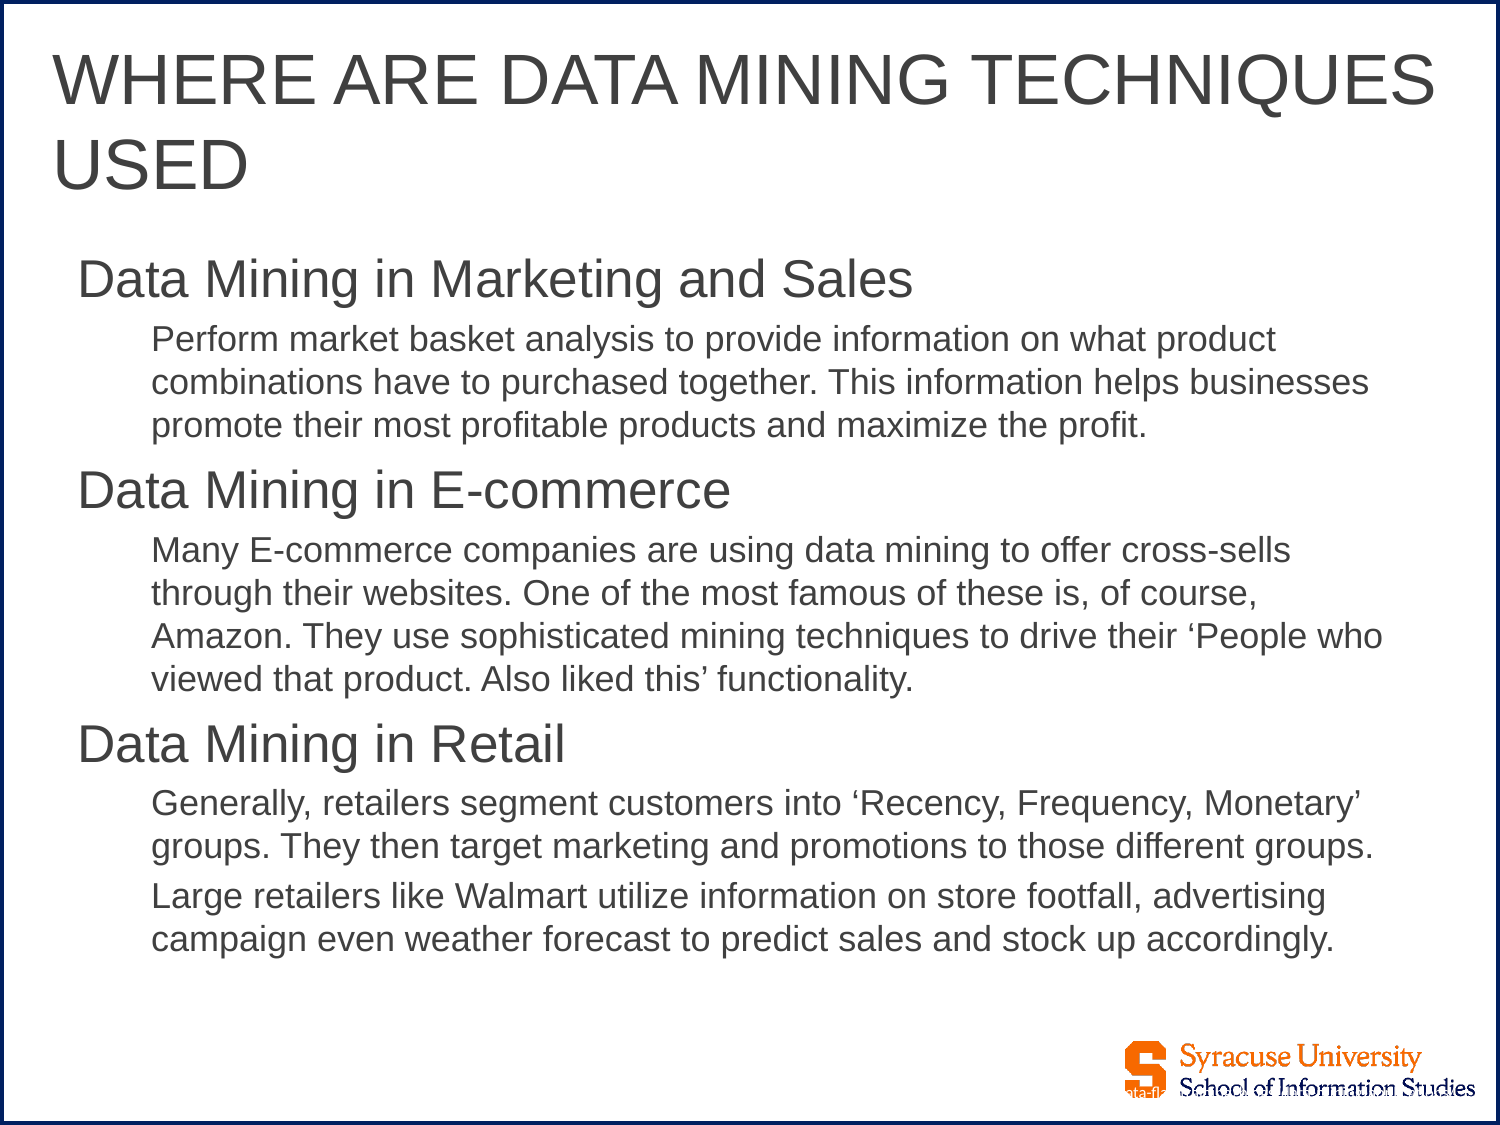

# WHERE ARE DATA MINING TECHNIQUES USED
Data Mining in Marketing and Sales
Perform market basket analysis to provide information on what product combinations have to purchased together. This information helps businesses promote their most profitable products and maximize the profit.
Data Mining in E-commerce
Many E-commerce companies are using data mining to offer cross-sells through their websites. One of the most famous of these is, of course, Amazon. They use sophisticated mining techniques to drive their ‘People who viewed that product. Also liked this’ functionality.
Data Mining in Retail
Generally, retailers segment customers into ‘Recency, Frequency, Monetary’ groups. They then target marketing and promotions to those different groups.
Large retailers like Walmart utilize information on store footfall, advertising campaign even weather forecast to predict sales and stock up accordingly.
https://data-flair.training/blogs/data-mining-applications/